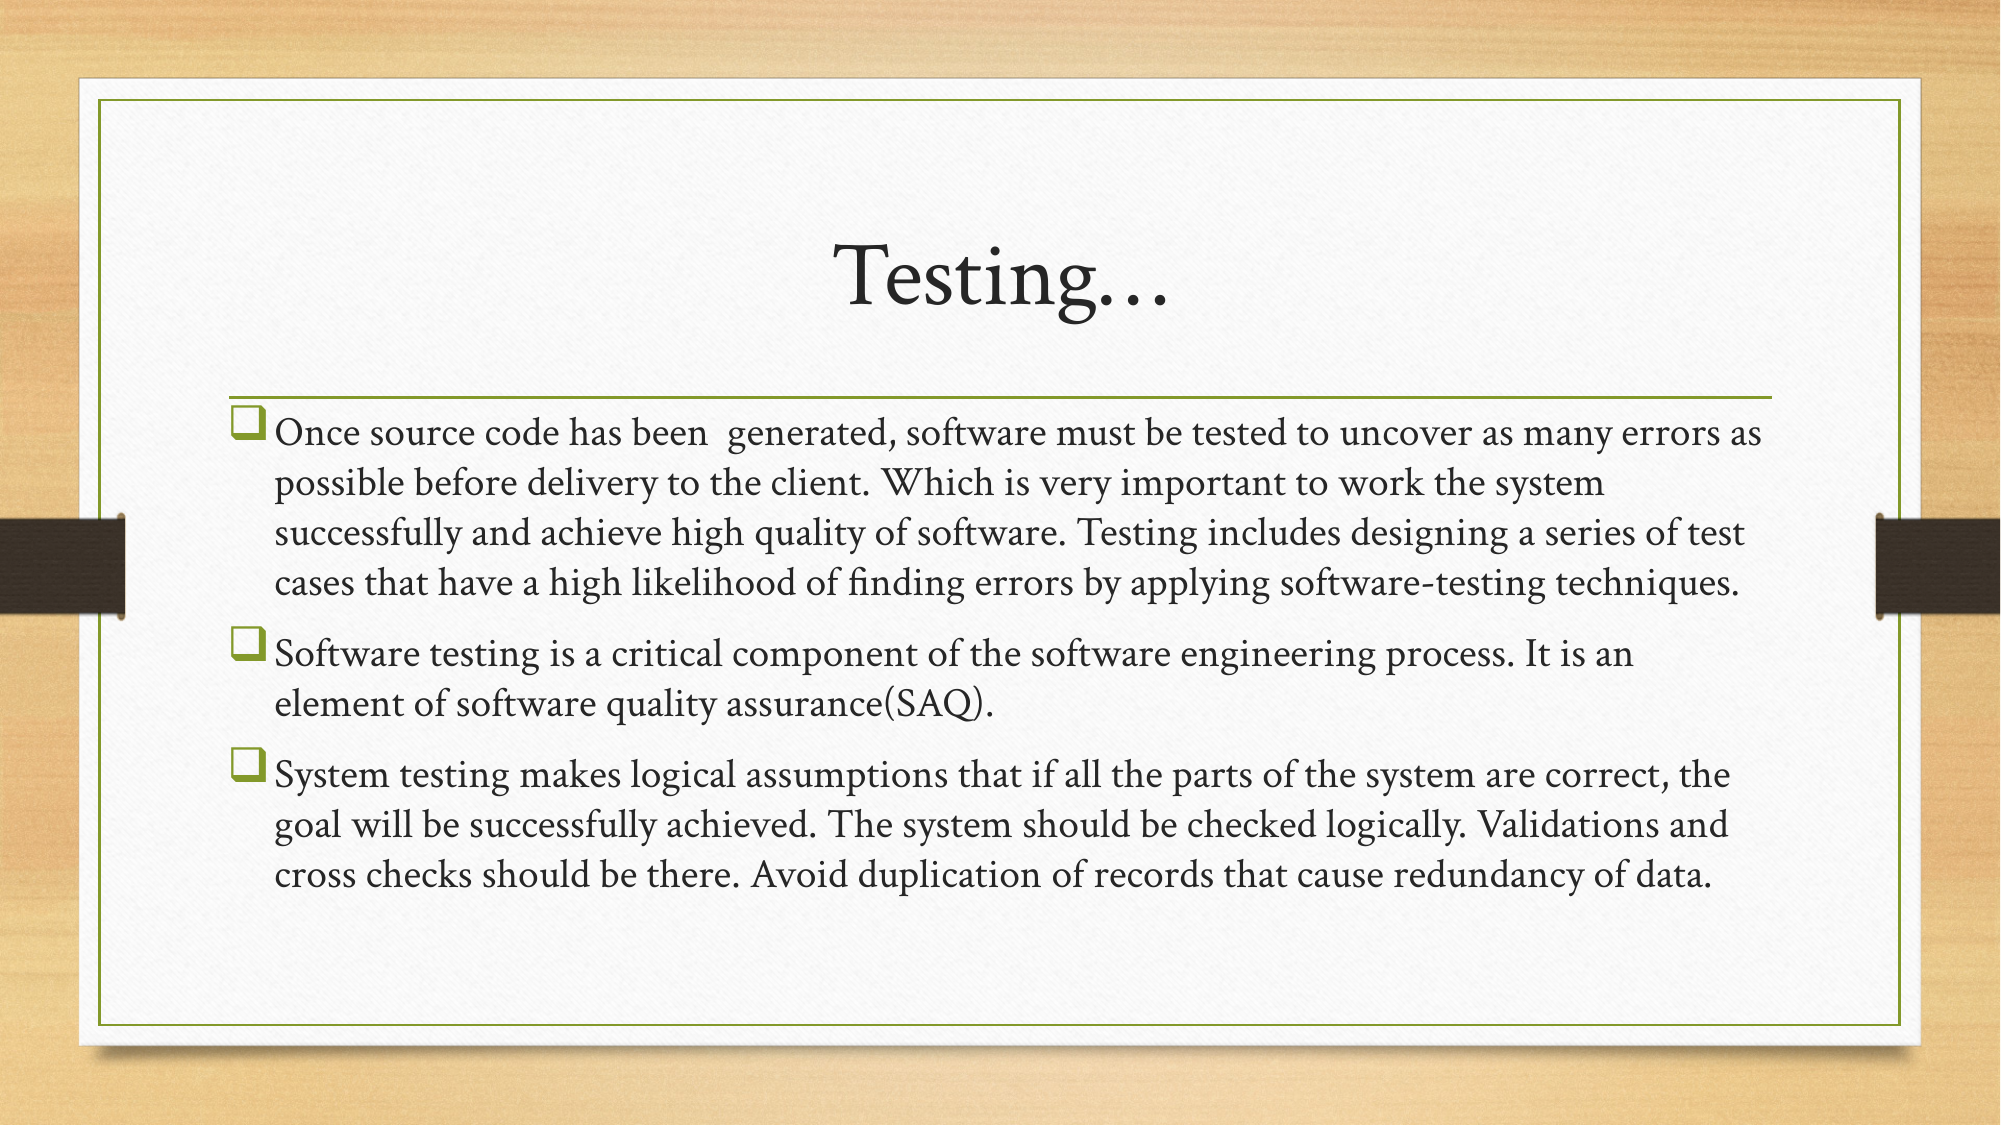

# Testing…
Once source code has been  generated, software must be tested to uncover as many errors as possible before delivery to the client. Which is very important to work the system successfully and achieve high quality of software. Testing includes designing a series of test cases that have a high likelihood of finding errors by applying software-testing techniques.
Software testing is a critical component of the software engineering process. It is an element of software quality assurance(SAQ).
System testing makes logical assumptions that if all the parts of the system are correct, the goal will be successfully achieved. The system should be checked logically. Validations and cross checks should be there. Avoid duplication of records that cause redundancy of data.